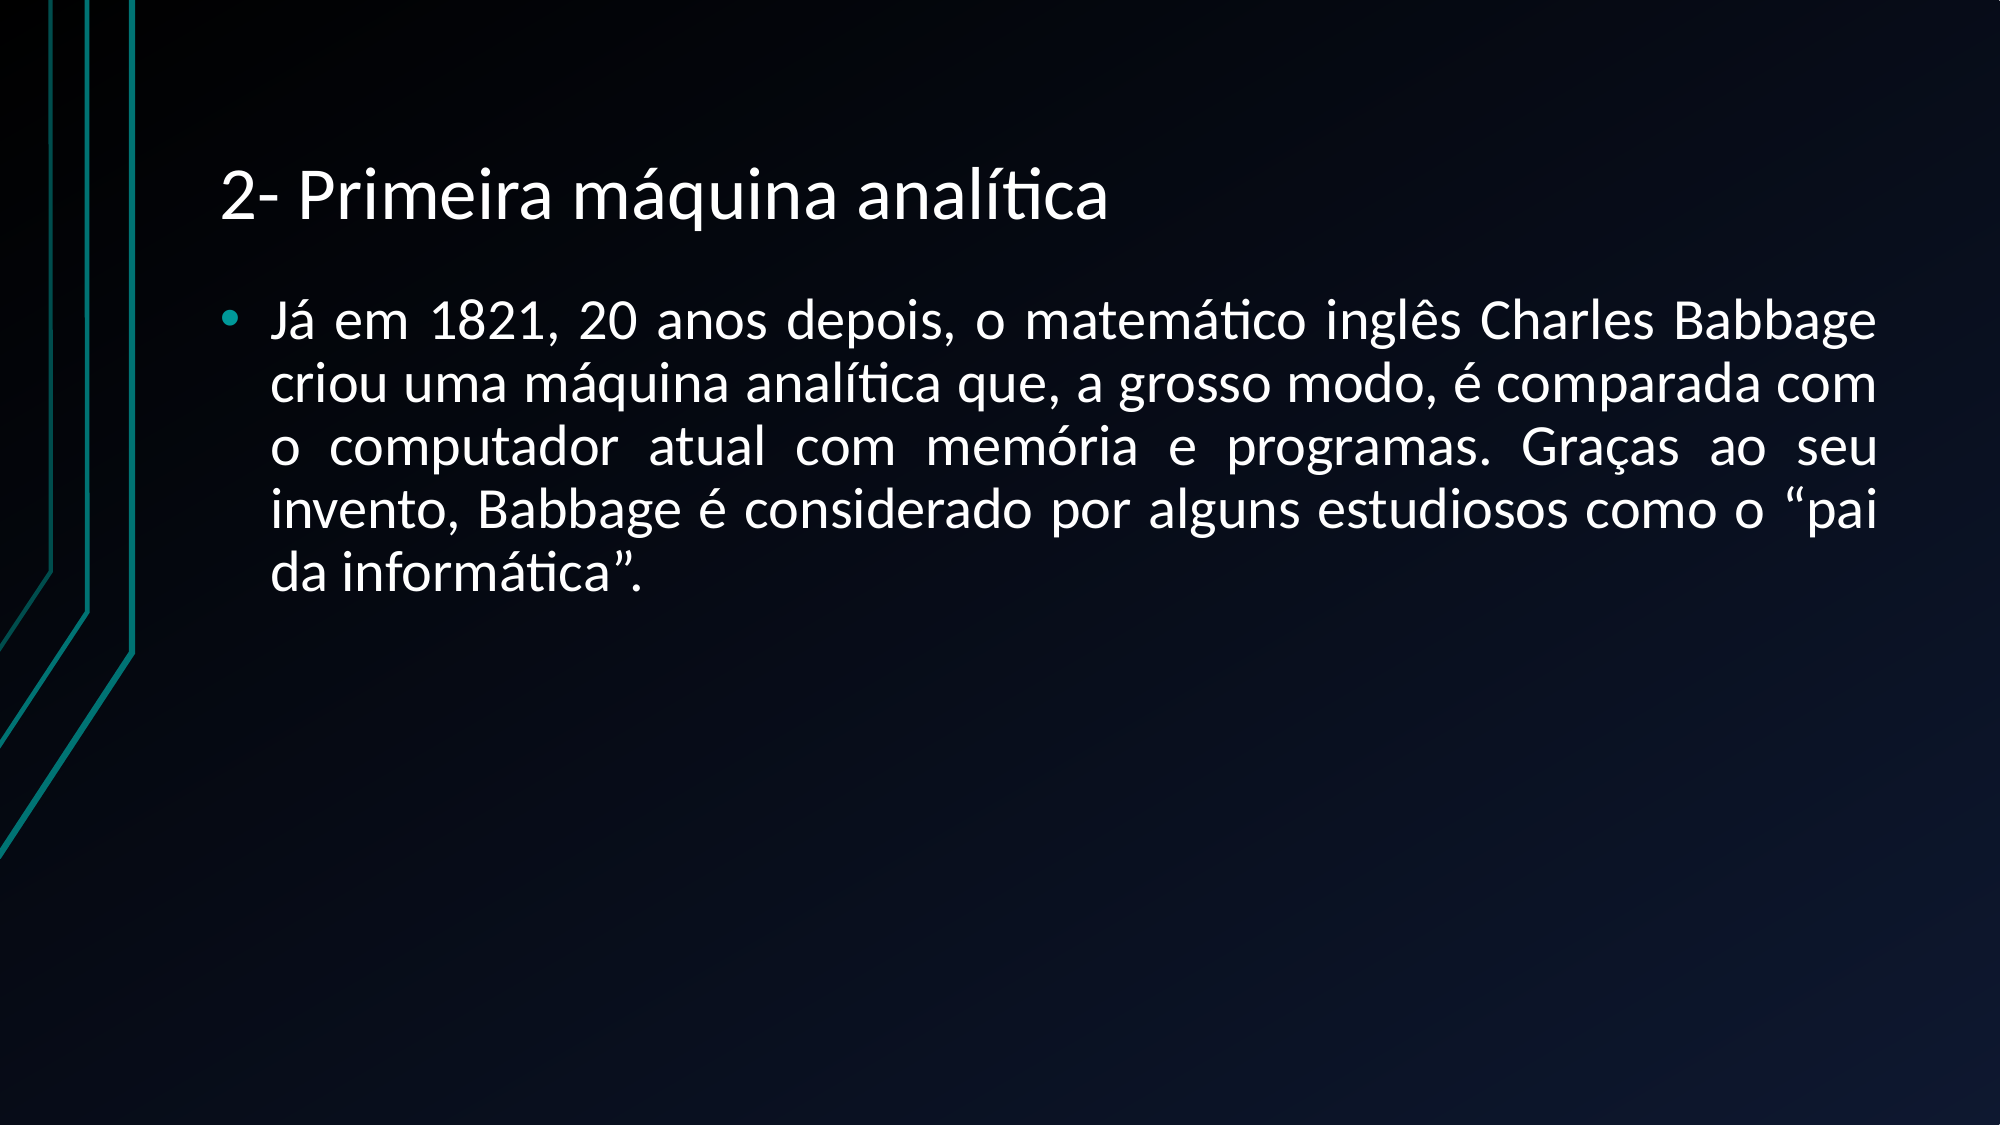

# 2- Primeira máquina analítica
Já em 1821, 20 anos depois, o matemático inglês Charles Babbage criou uma máquina analítica que, a grosso modo, é comparada com o computador atual com memória e programas. Graças ao seu invento, Babbage é considerado por alguns estudiosos como o “pai da informática”.